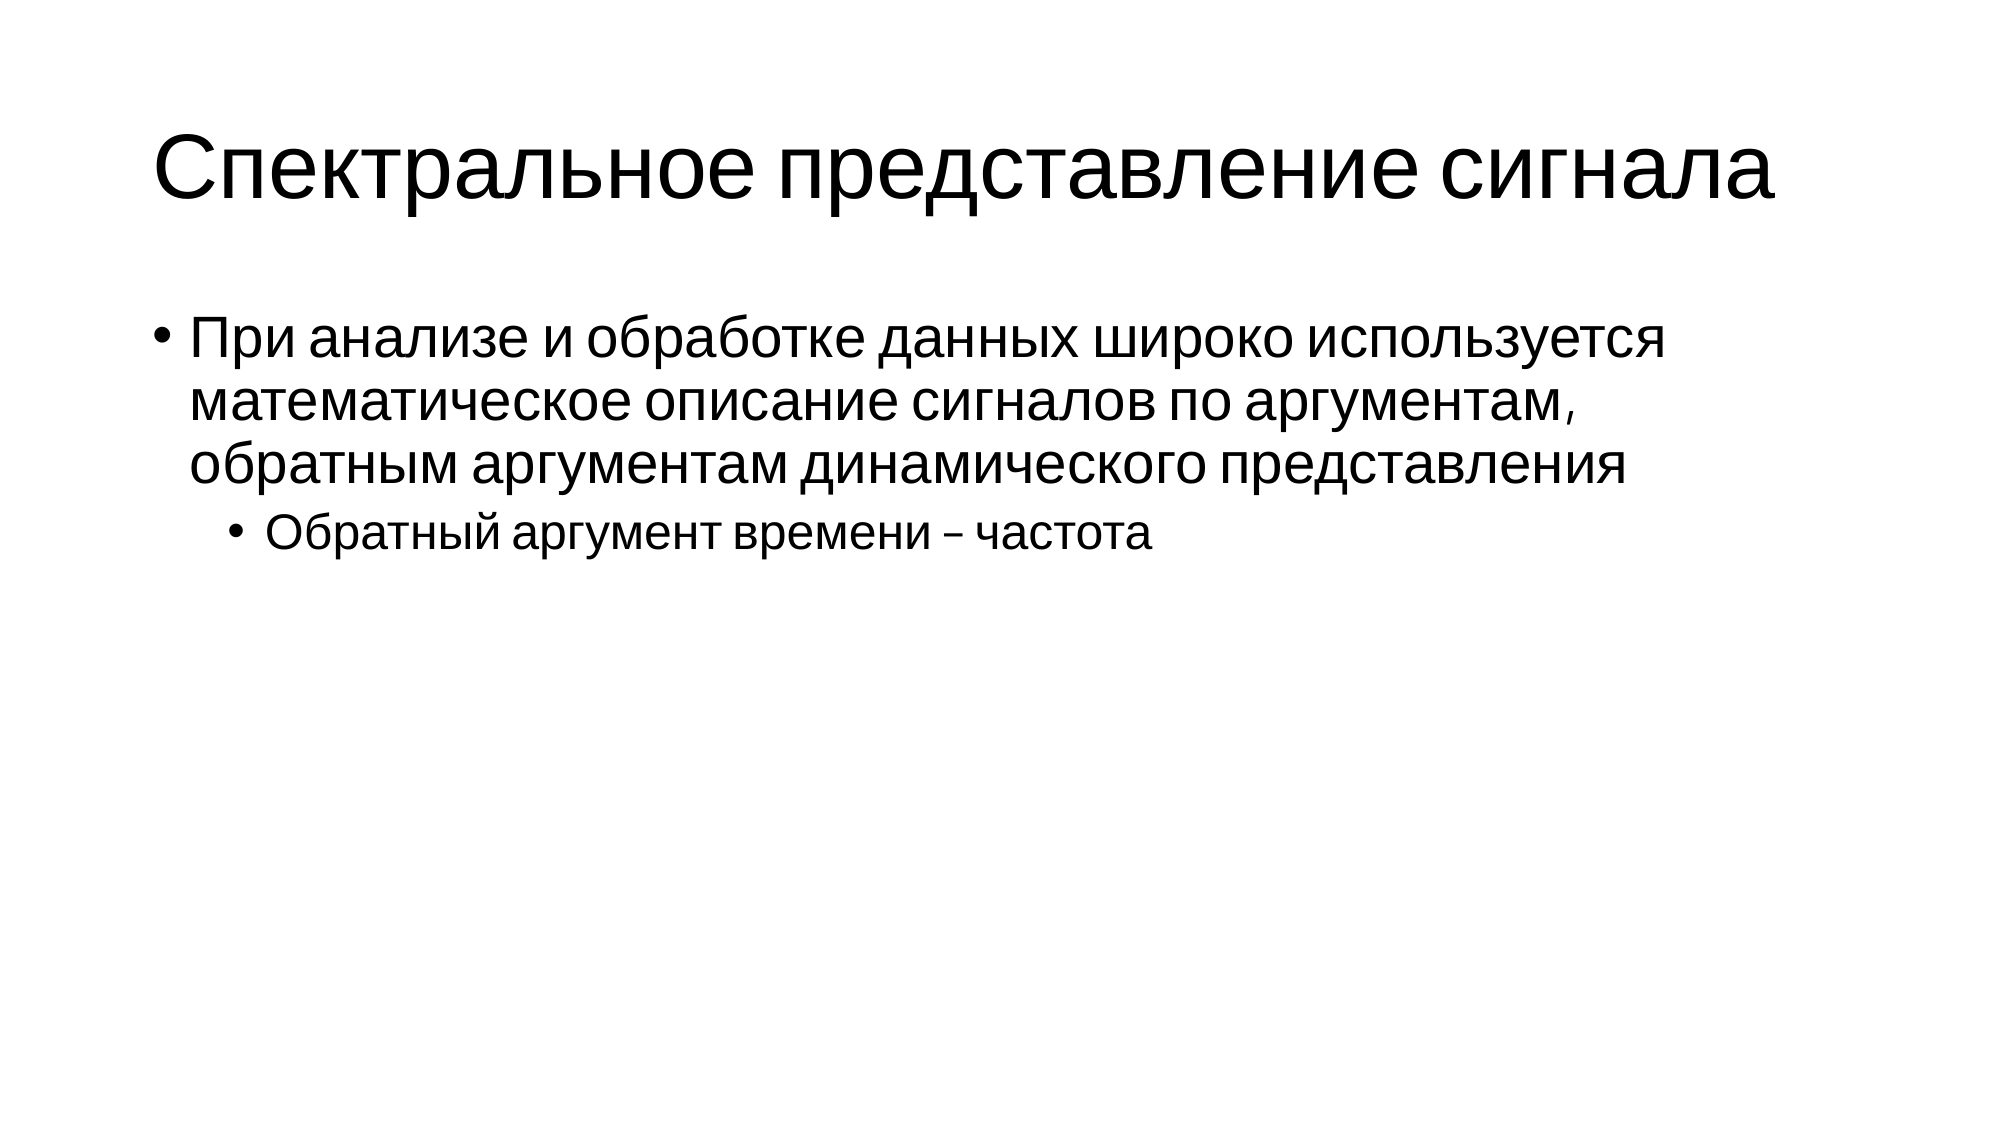

# Спектральное представление сигнала
При анализе и обработке данных широко используется математическое описание сигналов по аргументам, обратным аргументам динамического представления
Обратный аргумент времени – частота